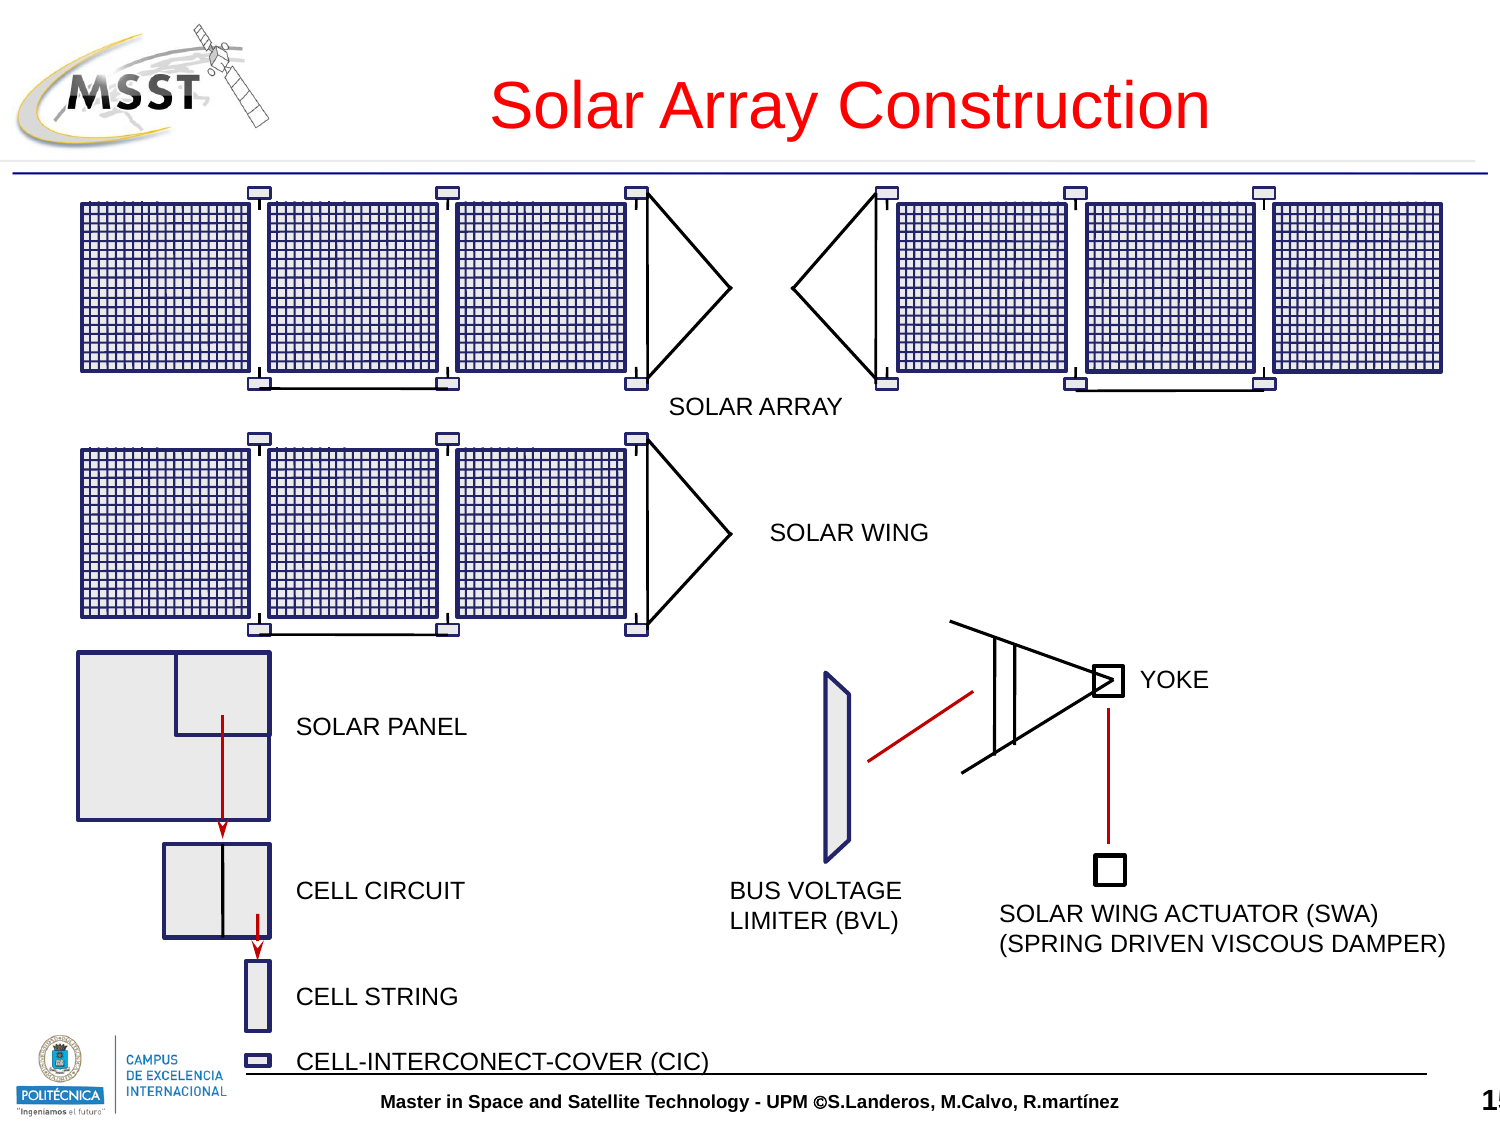

Solar Array Construction

SOLAR ARRAY

SOLAR WING

YOKE
SOLAR PANEL

CELL CIRCUIT
BUS VOLTAGE LIMITER (BVL)
SOLAR WING ACTUATOR (SWA)
(SPRING DRIVEN VISCOUS DAMPER)

CELL STRING
CELL-INTERCONECT-COVER (CIC)